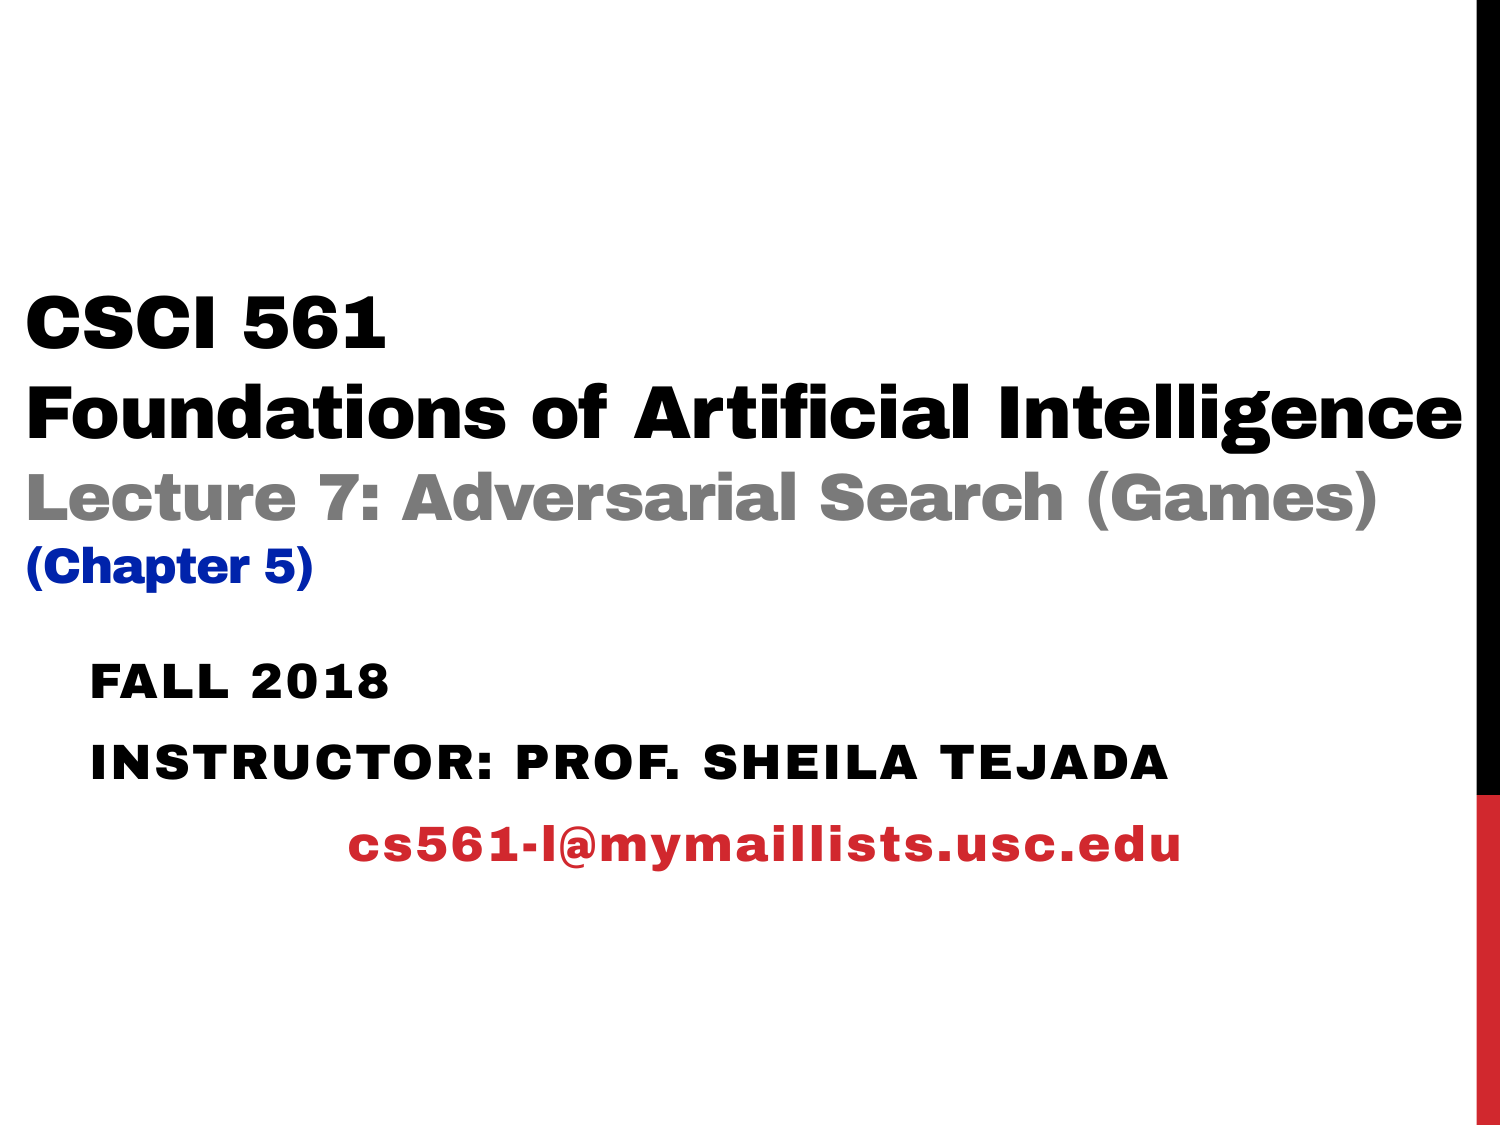

# CSCI 561 Foundations of Artificial Intelligence Lecture 7: Adversarial Search (Games) (Chapter 5)
FALL 2018
Instructor: Prof. Sheila Tejada
cs561-l@mymaillists.usc.edu